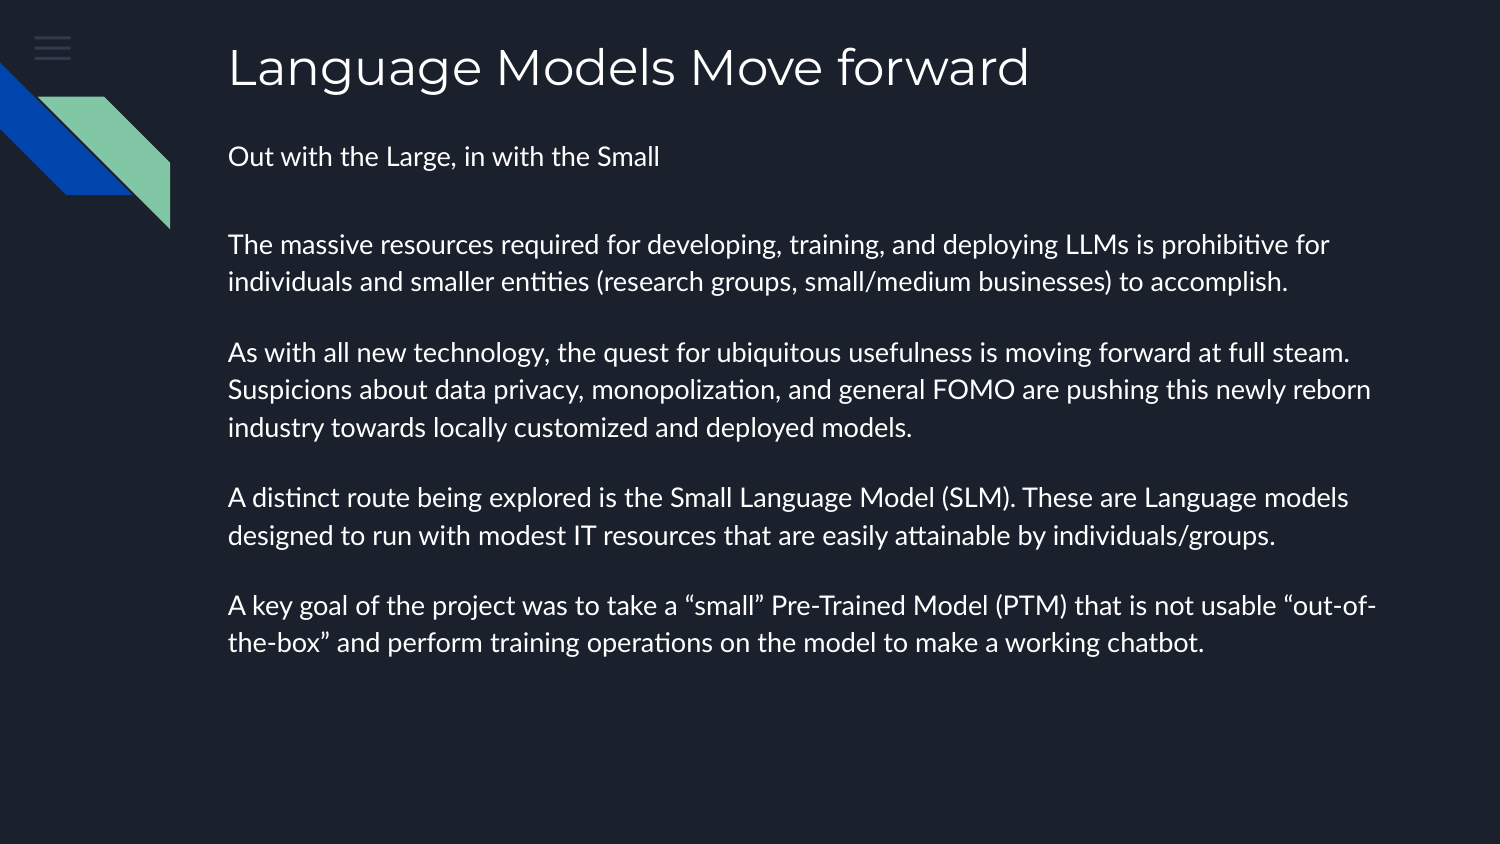

# Language Models Move forward
Out with the Large, in with the Small
The massive resources required for developing, training, and deploying LLMs is prohibitive for individuals and smaller entities (research groups, small/medium businesses) to accomplish.
As with all new technology, the quest for ubiquitous usefulness is moving forward at full steam. Suspicions about data privacy, monopolization, and general FOMO are pushing this newly reborn industry towards locally customized and deployed models.
A distinct route being explored is the Small Language Model (SLM). These are Language models designed to run with modest IT resources that are easily attainable by individuals/groups.
A key goal of the project was to take a “small” Pre-Trained Model (PTM) that is not usable “out-of-the-box” and perform training operations on the model to make a working chatbot.